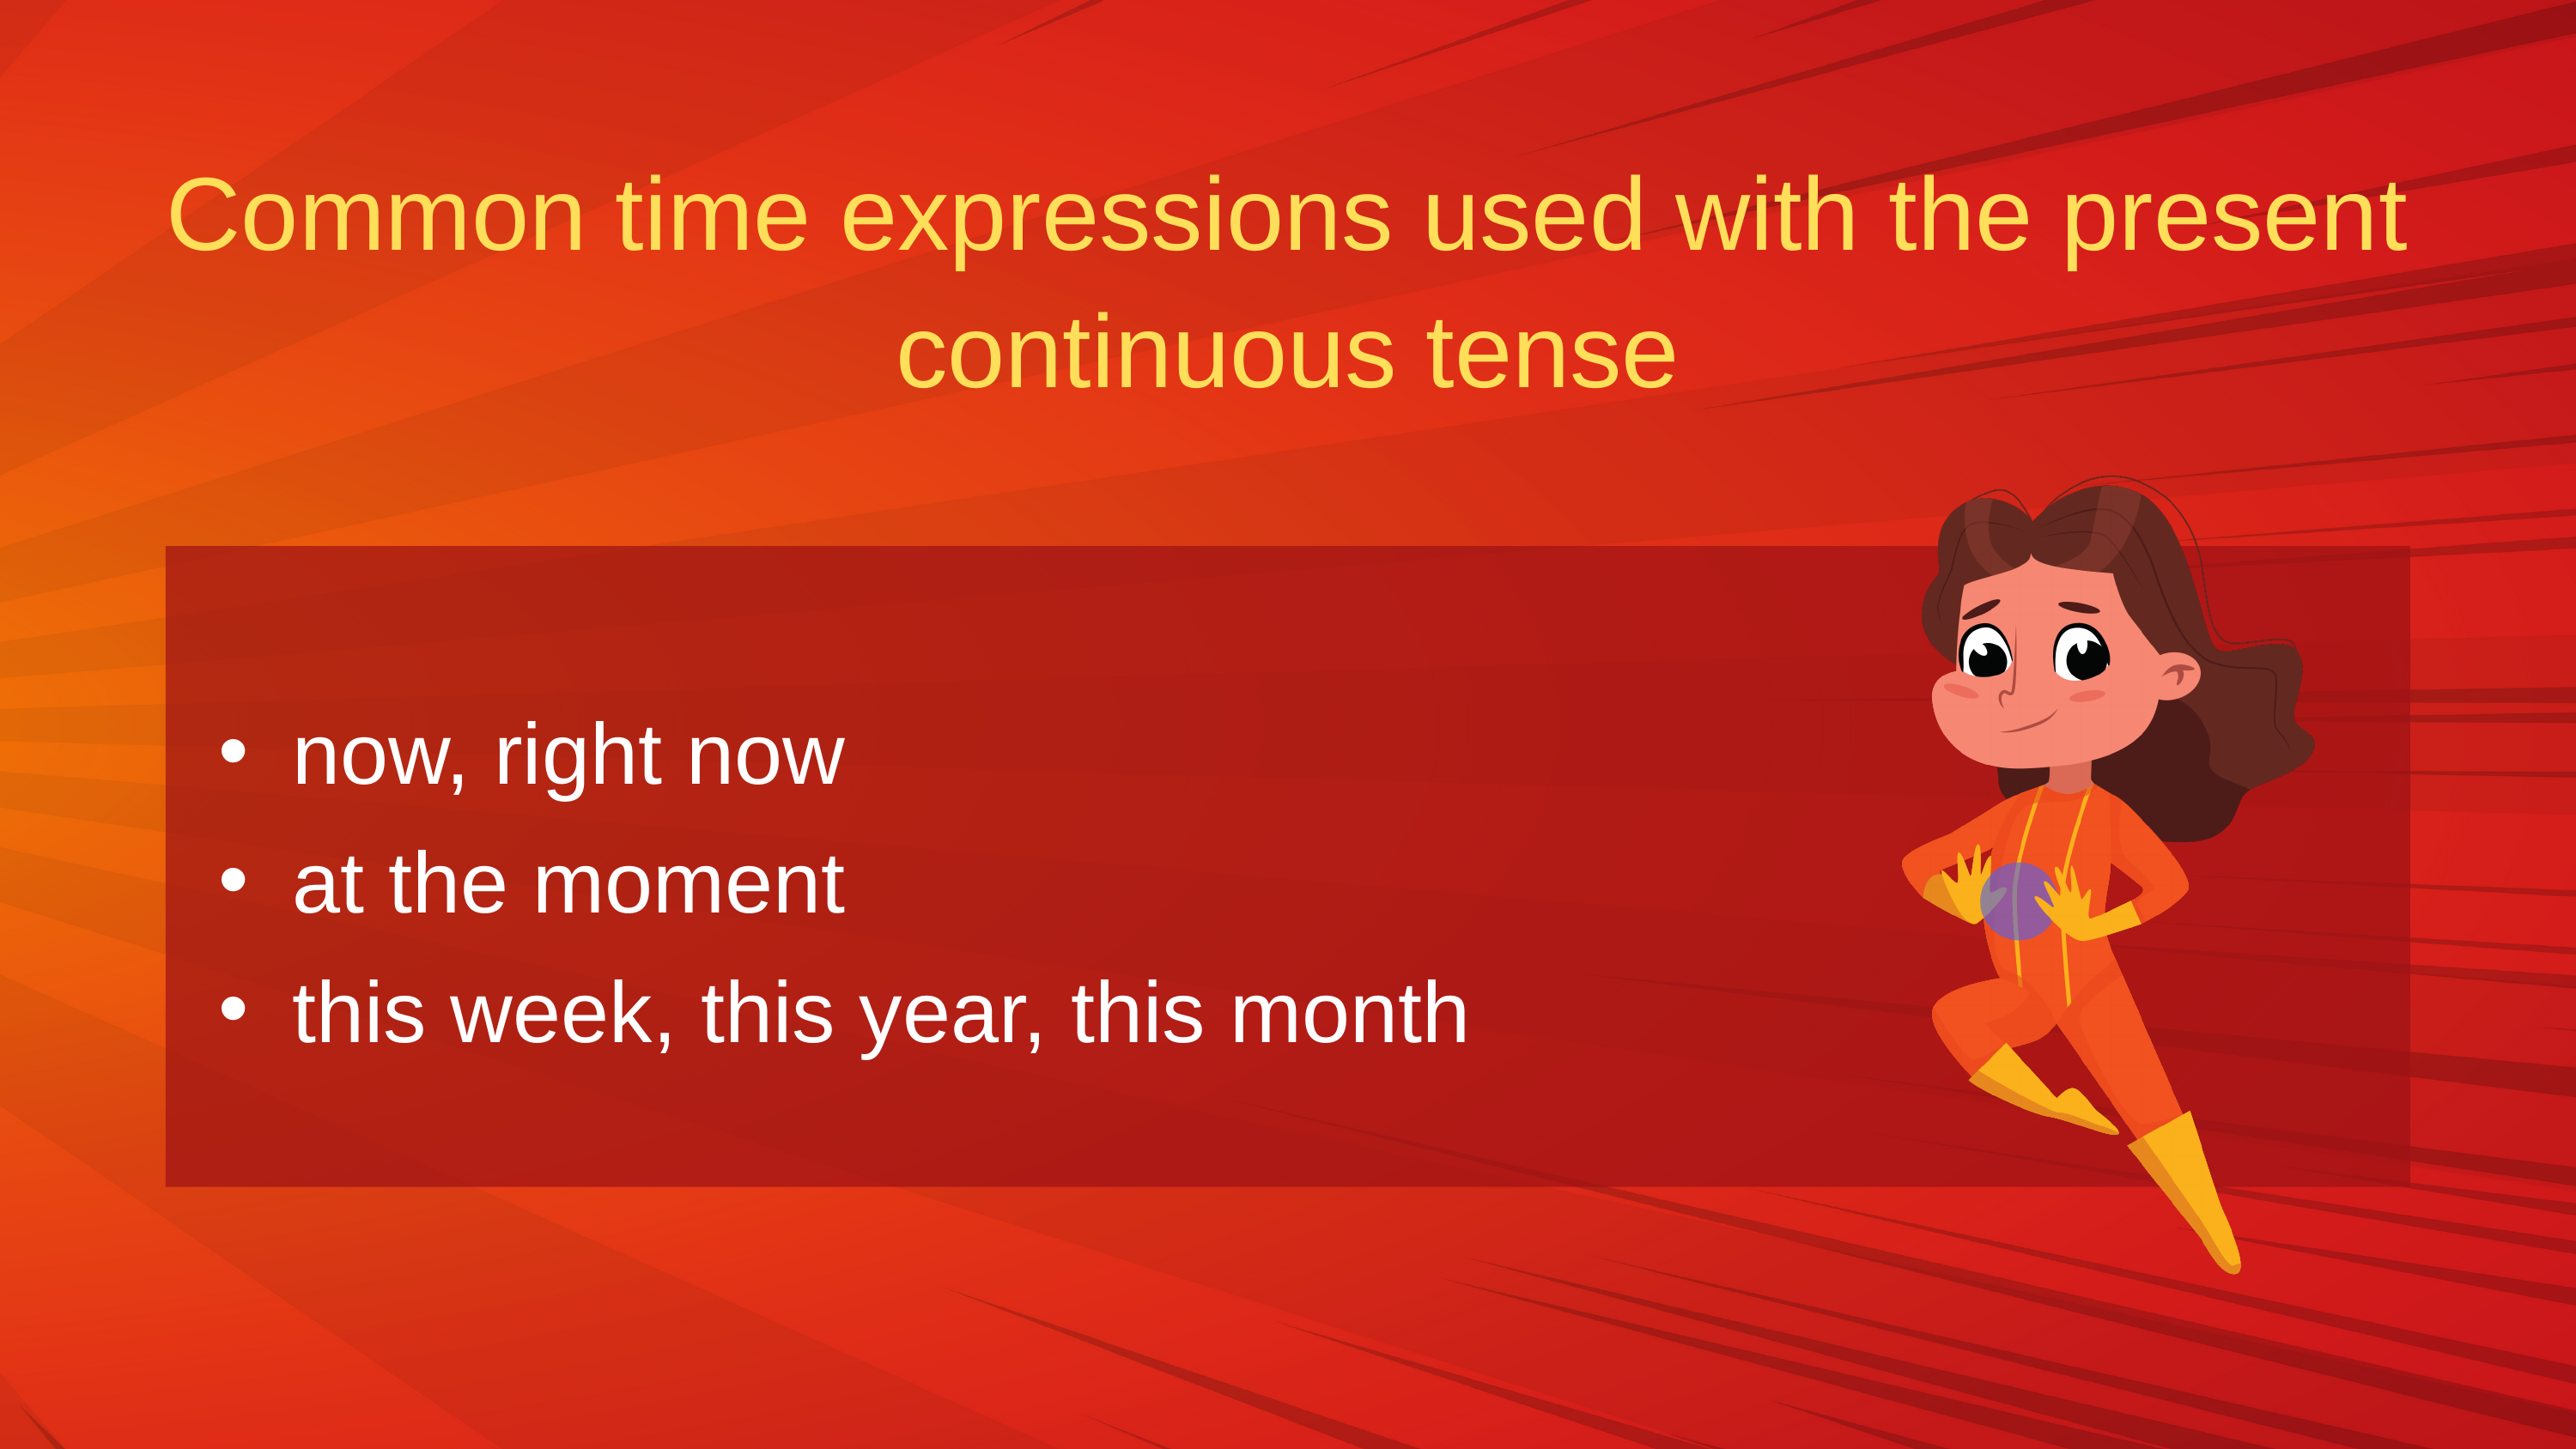

Common time expressions used with the present continuous tense

now, right now
at the moment
this week, this year, this month